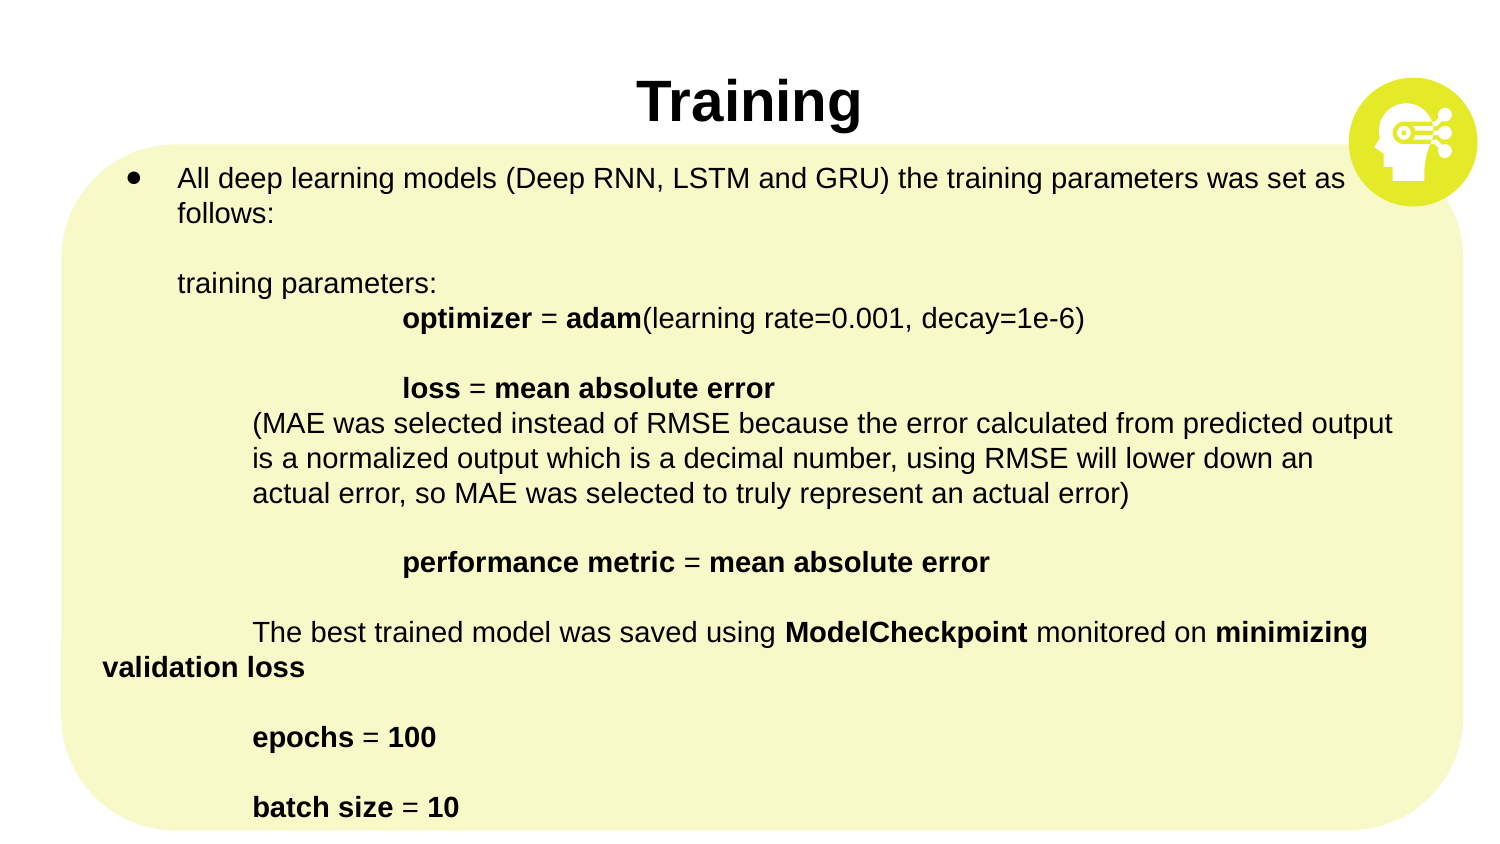

# Training

All deep learning models (Deep RNN, LSTM and GRU) the training parameters was set as follows:

training parameters:
		optimizer = adam(learning rate=0.001, decay=1e-6)

		loss = mean absolute error
(MAE was selected instead of RMSE because the error calculated from predicted output is a normalized output which is a decimal number, using RMSE will lower down an actual error, so MAE was selected to truly represent an actual error)

		performance metric = mean absolute error

	The best trained model was saved using ModelCheckpoint monitored on minimizing validation loss

	epochs = 100

batch size = 10